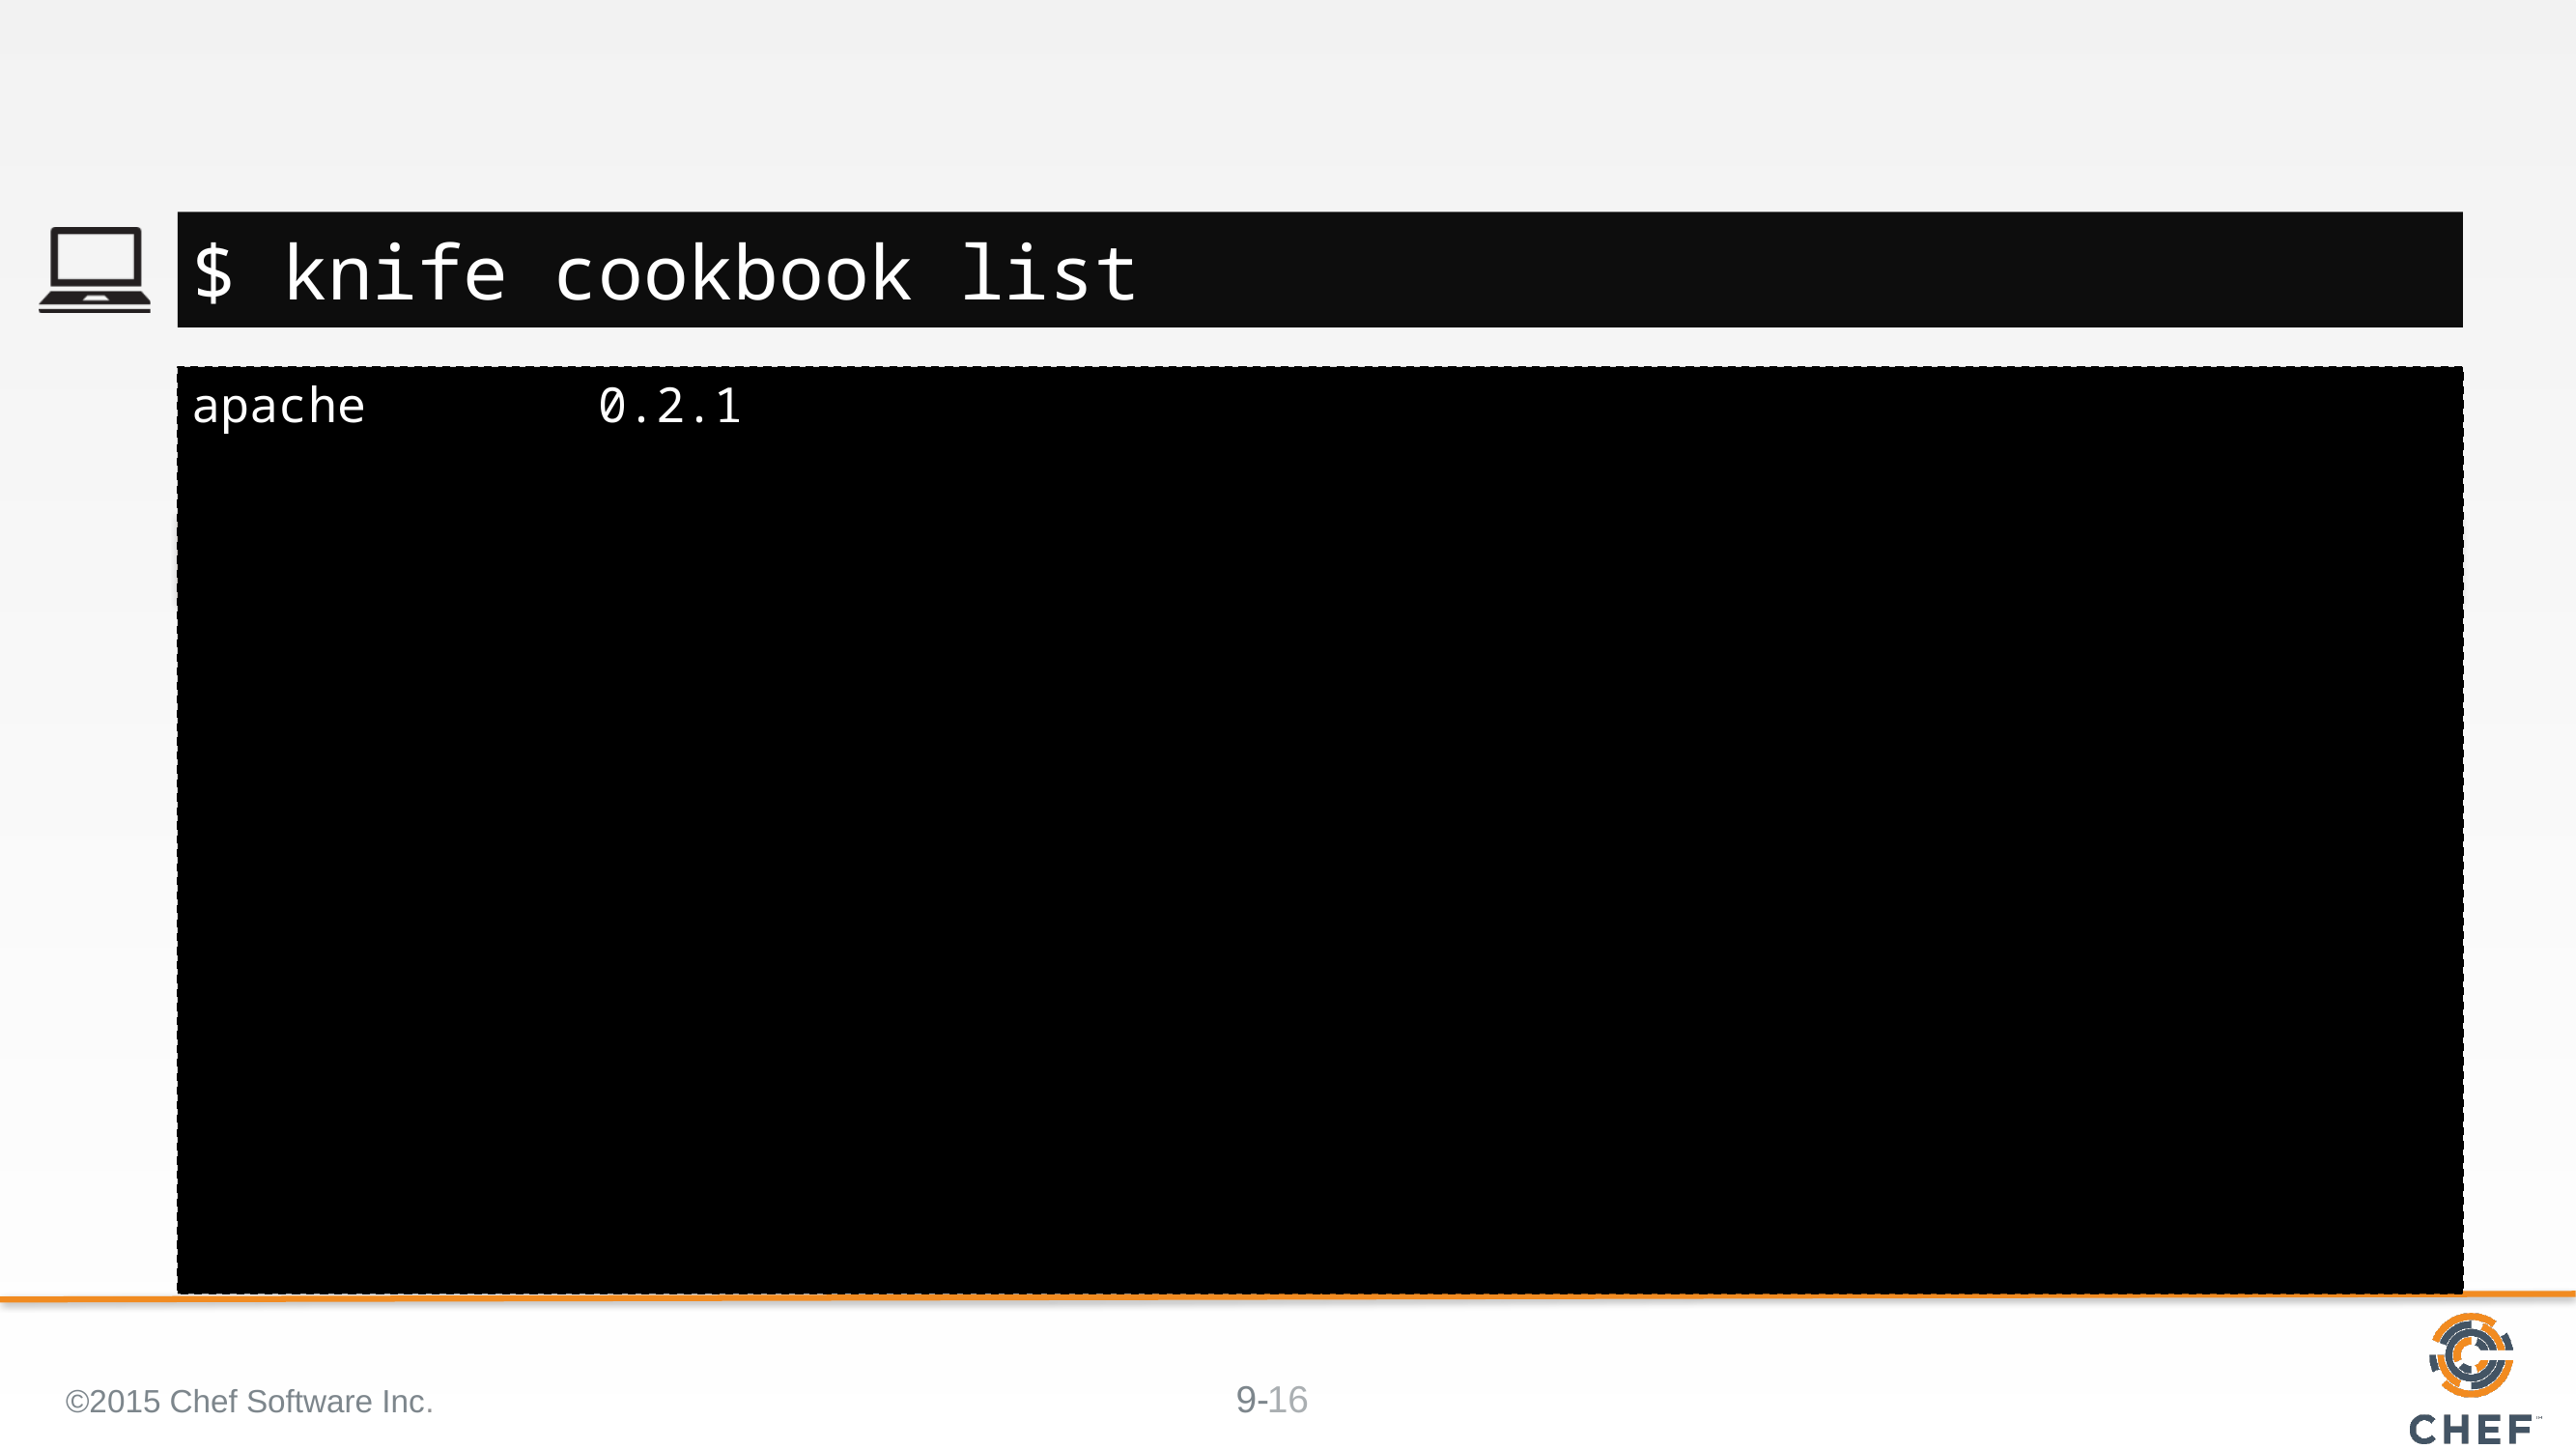

#
$ knife cookbook list
apache        0.2.1

©2015 Chef Software Inc.
16